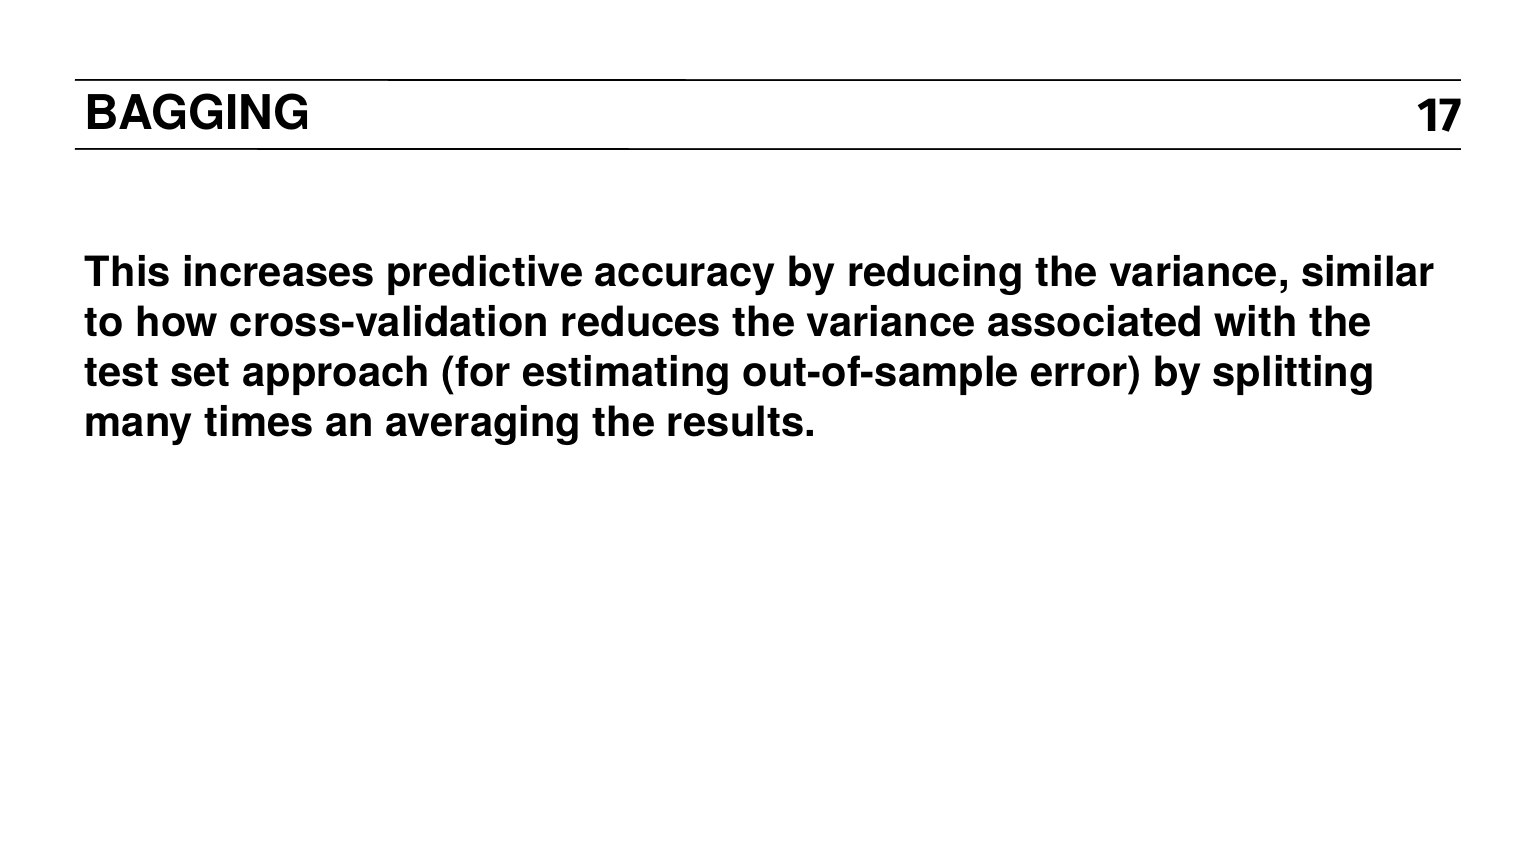

# BAGGING
17

This increases predictive accuracy by reducing the variance, similar to how cross-validation reduces the variance associated with the test set approach (for estimating out-of-sample error) by splitting many times an averaging the results.